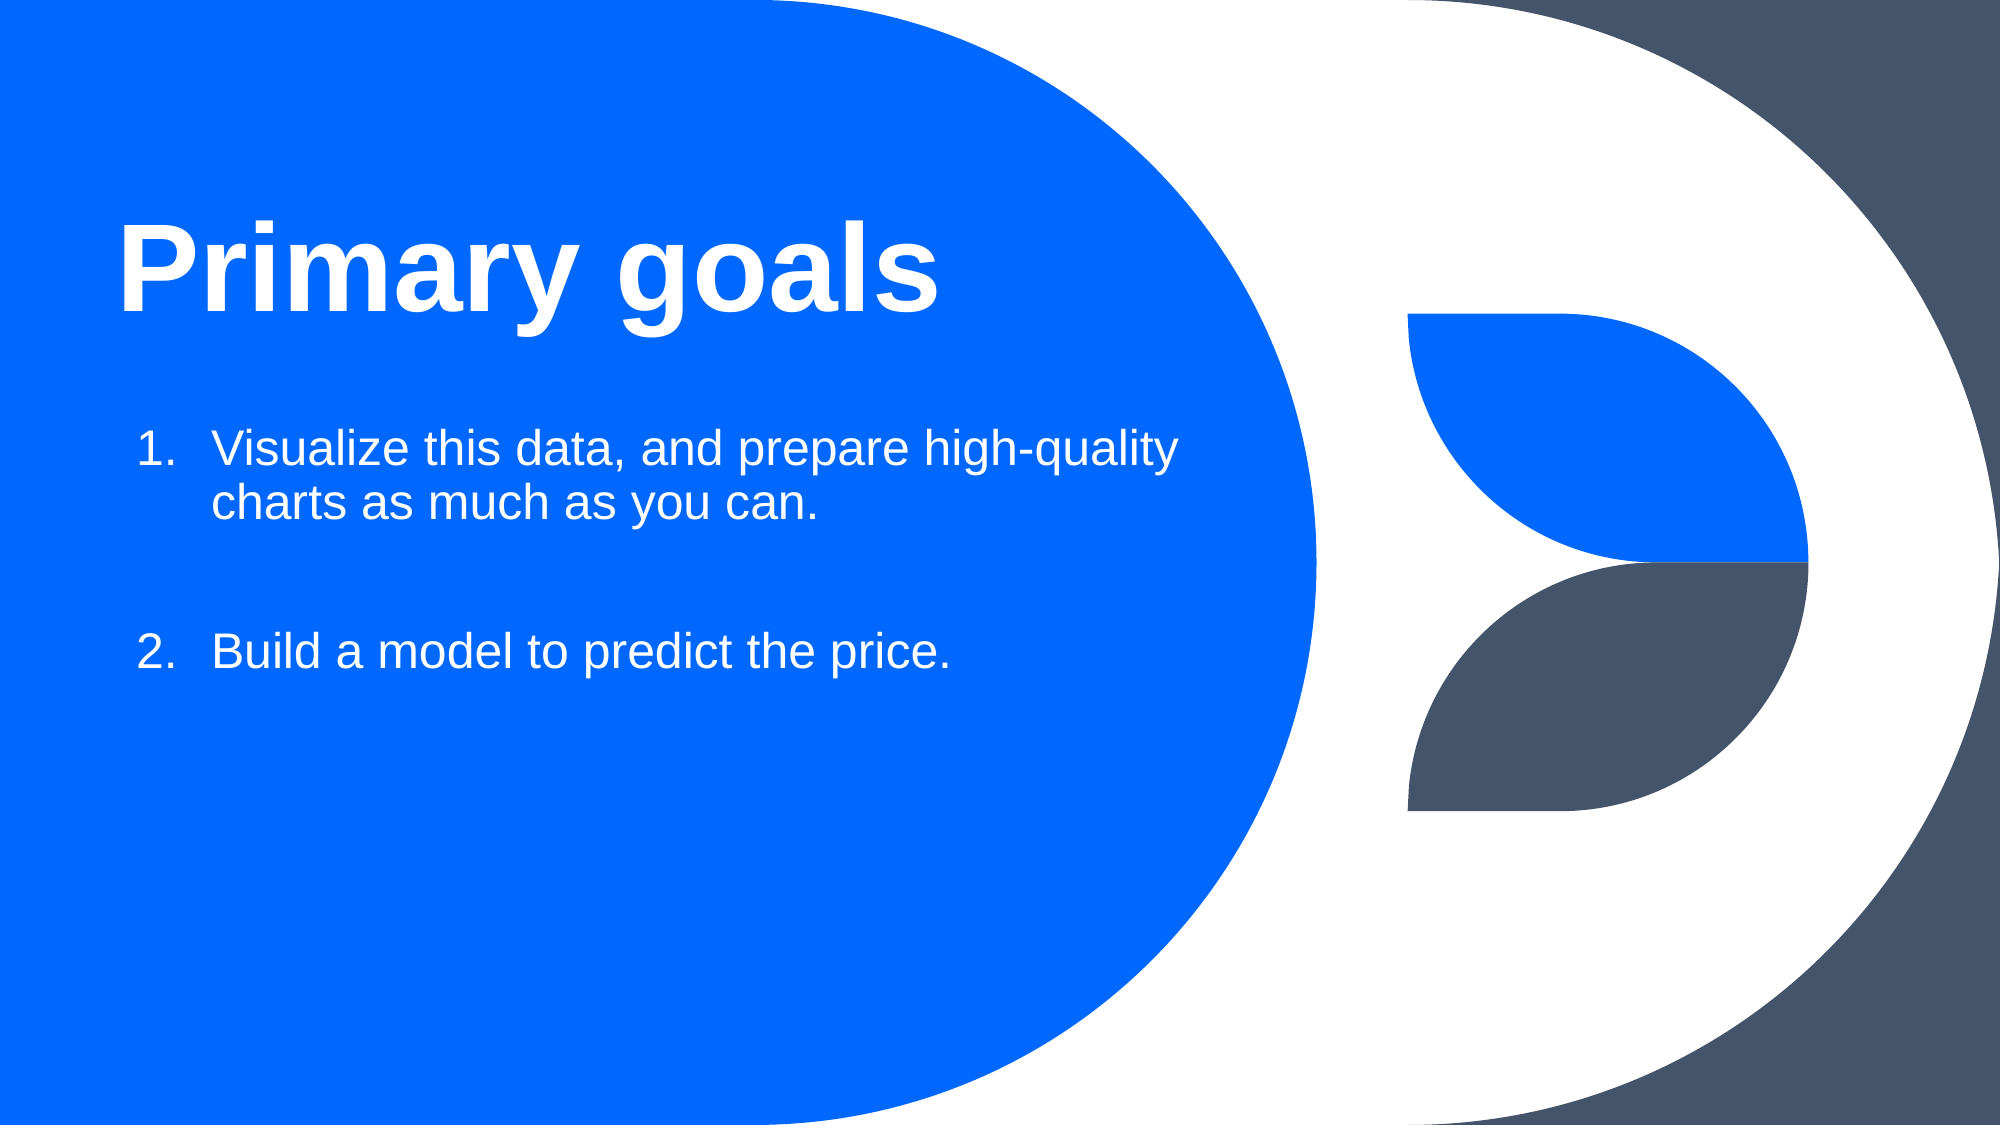

# Primary goals
Visualize this data, and prepare high-quality charts as much as you can.

Build a model to predict the price.